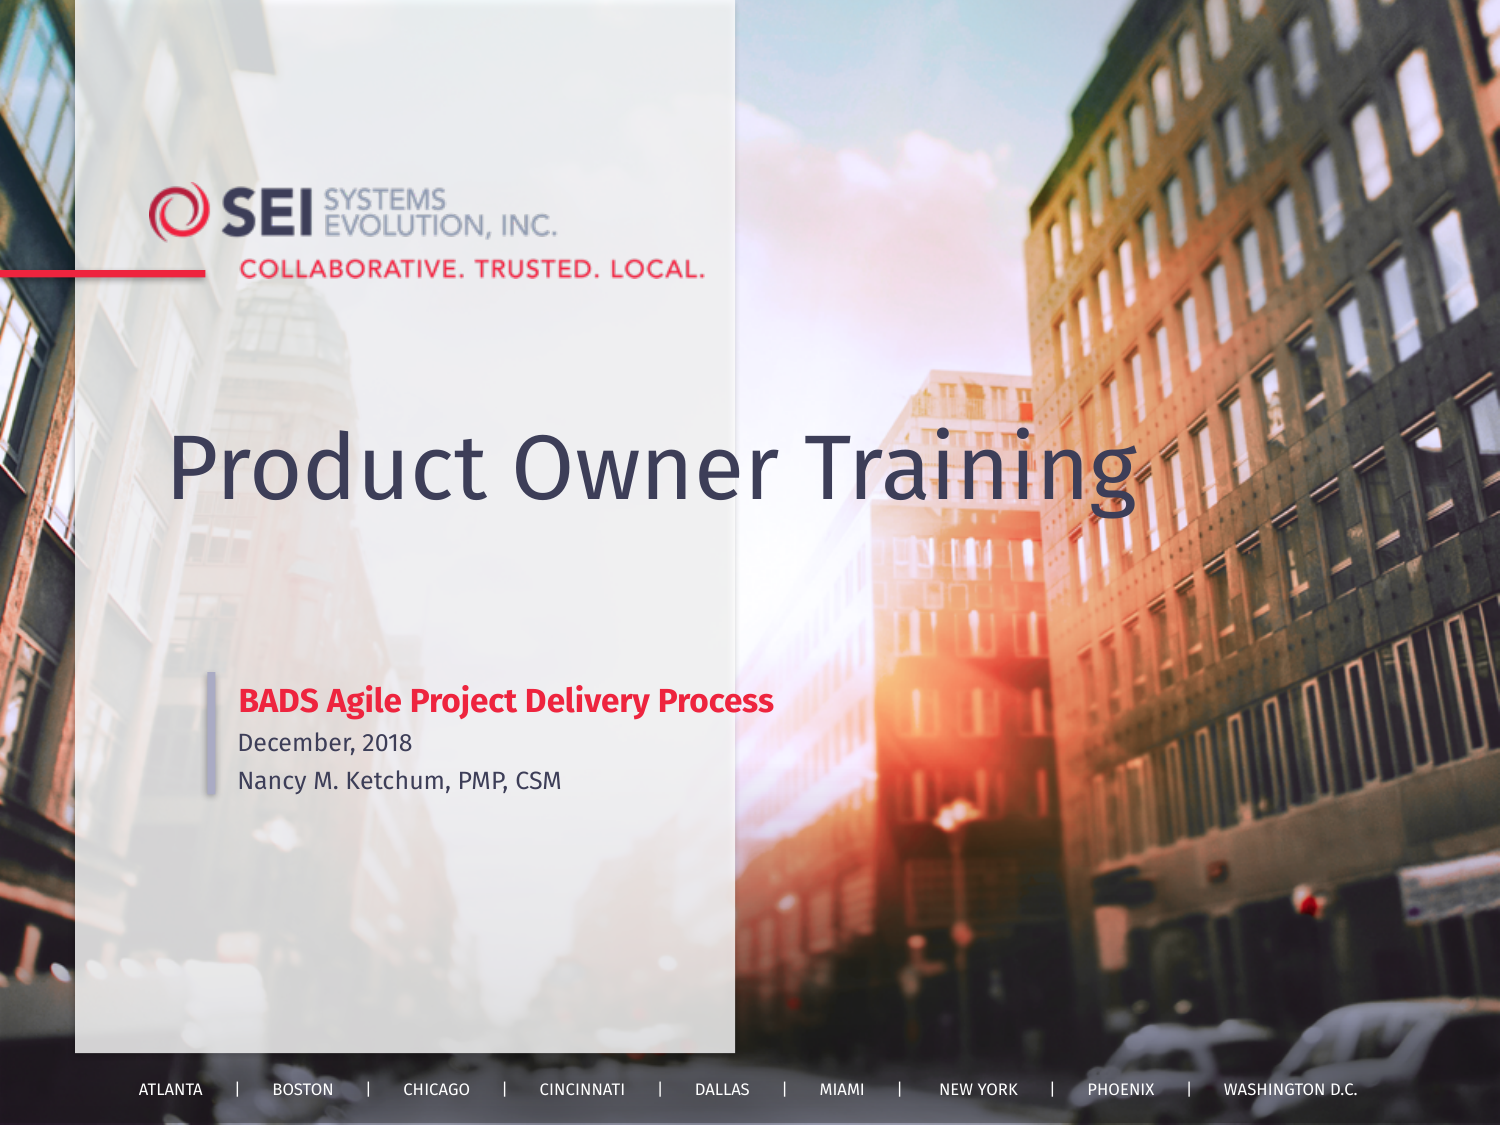

Product Owner Training
BADS Agile Project Delivery Process
December, 2018
Nancy M. Ketchum, PMP, CSM